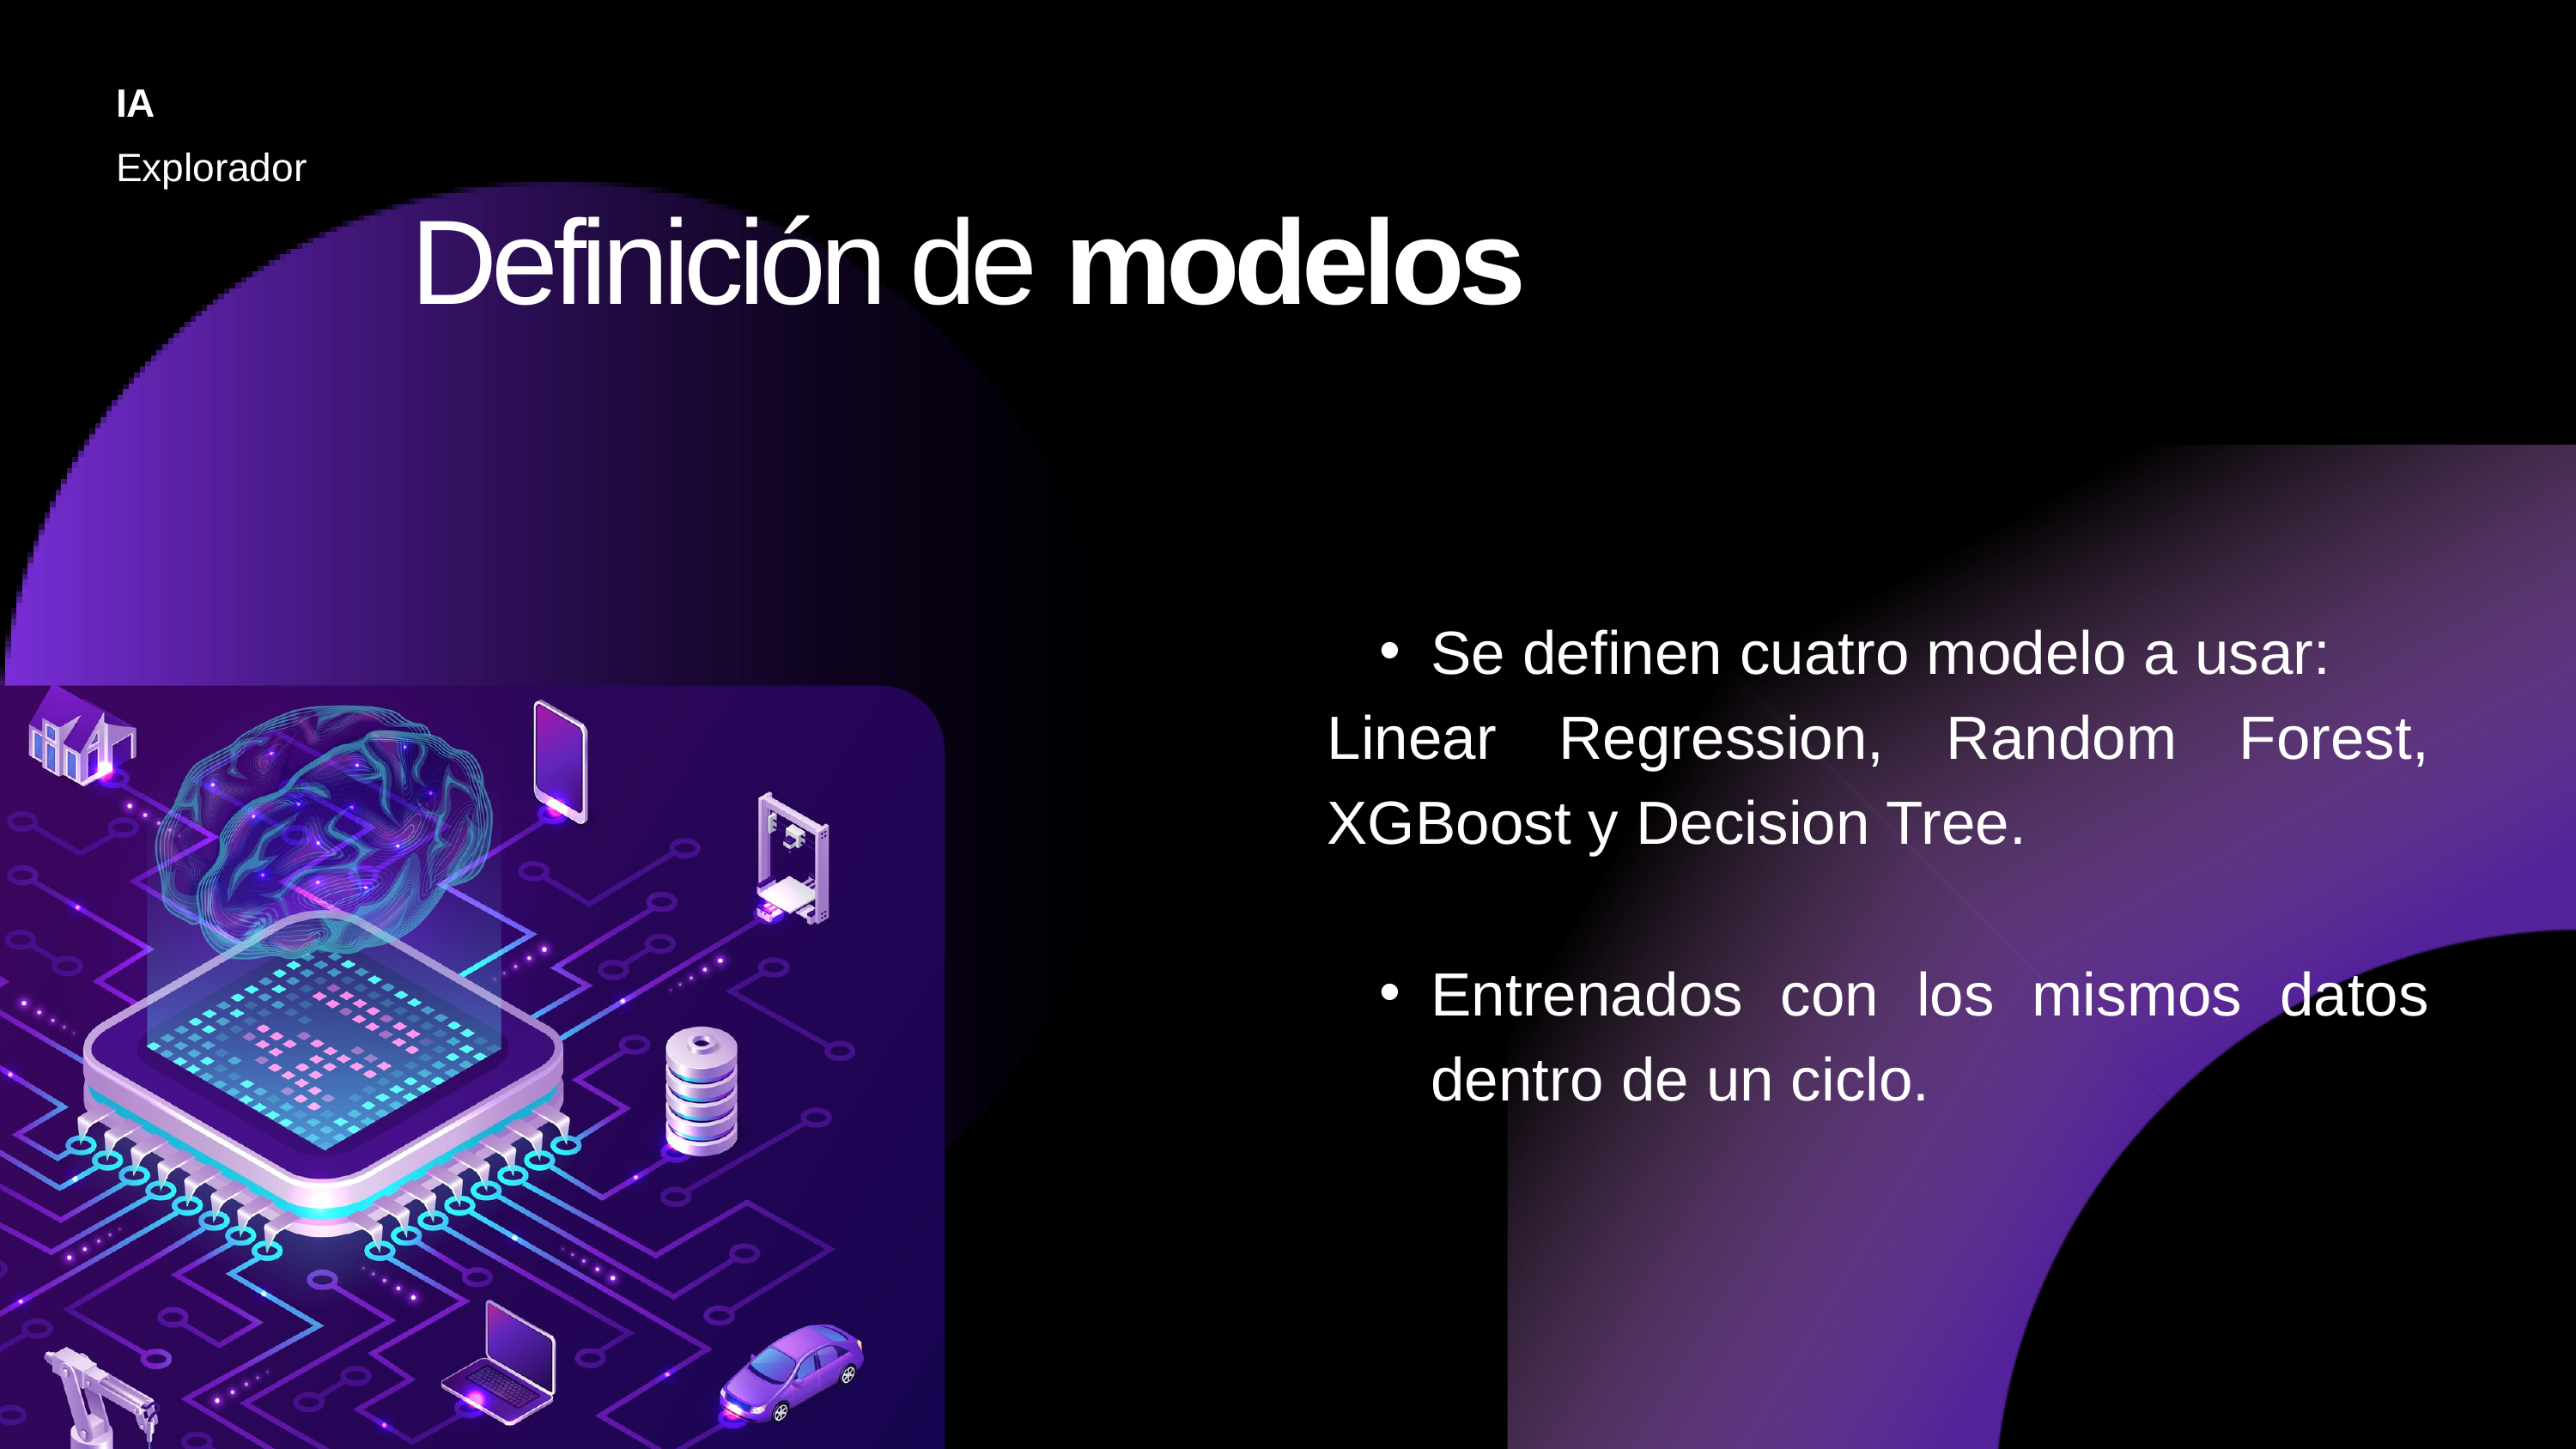

IA
Explorador

Definición de modelos

Se definen cuatro modelo a usar:
Linear Regression, Random Forest, XGBoost y Decision Tree.

Entrenados con los mismos datos dentro de un ciclo.